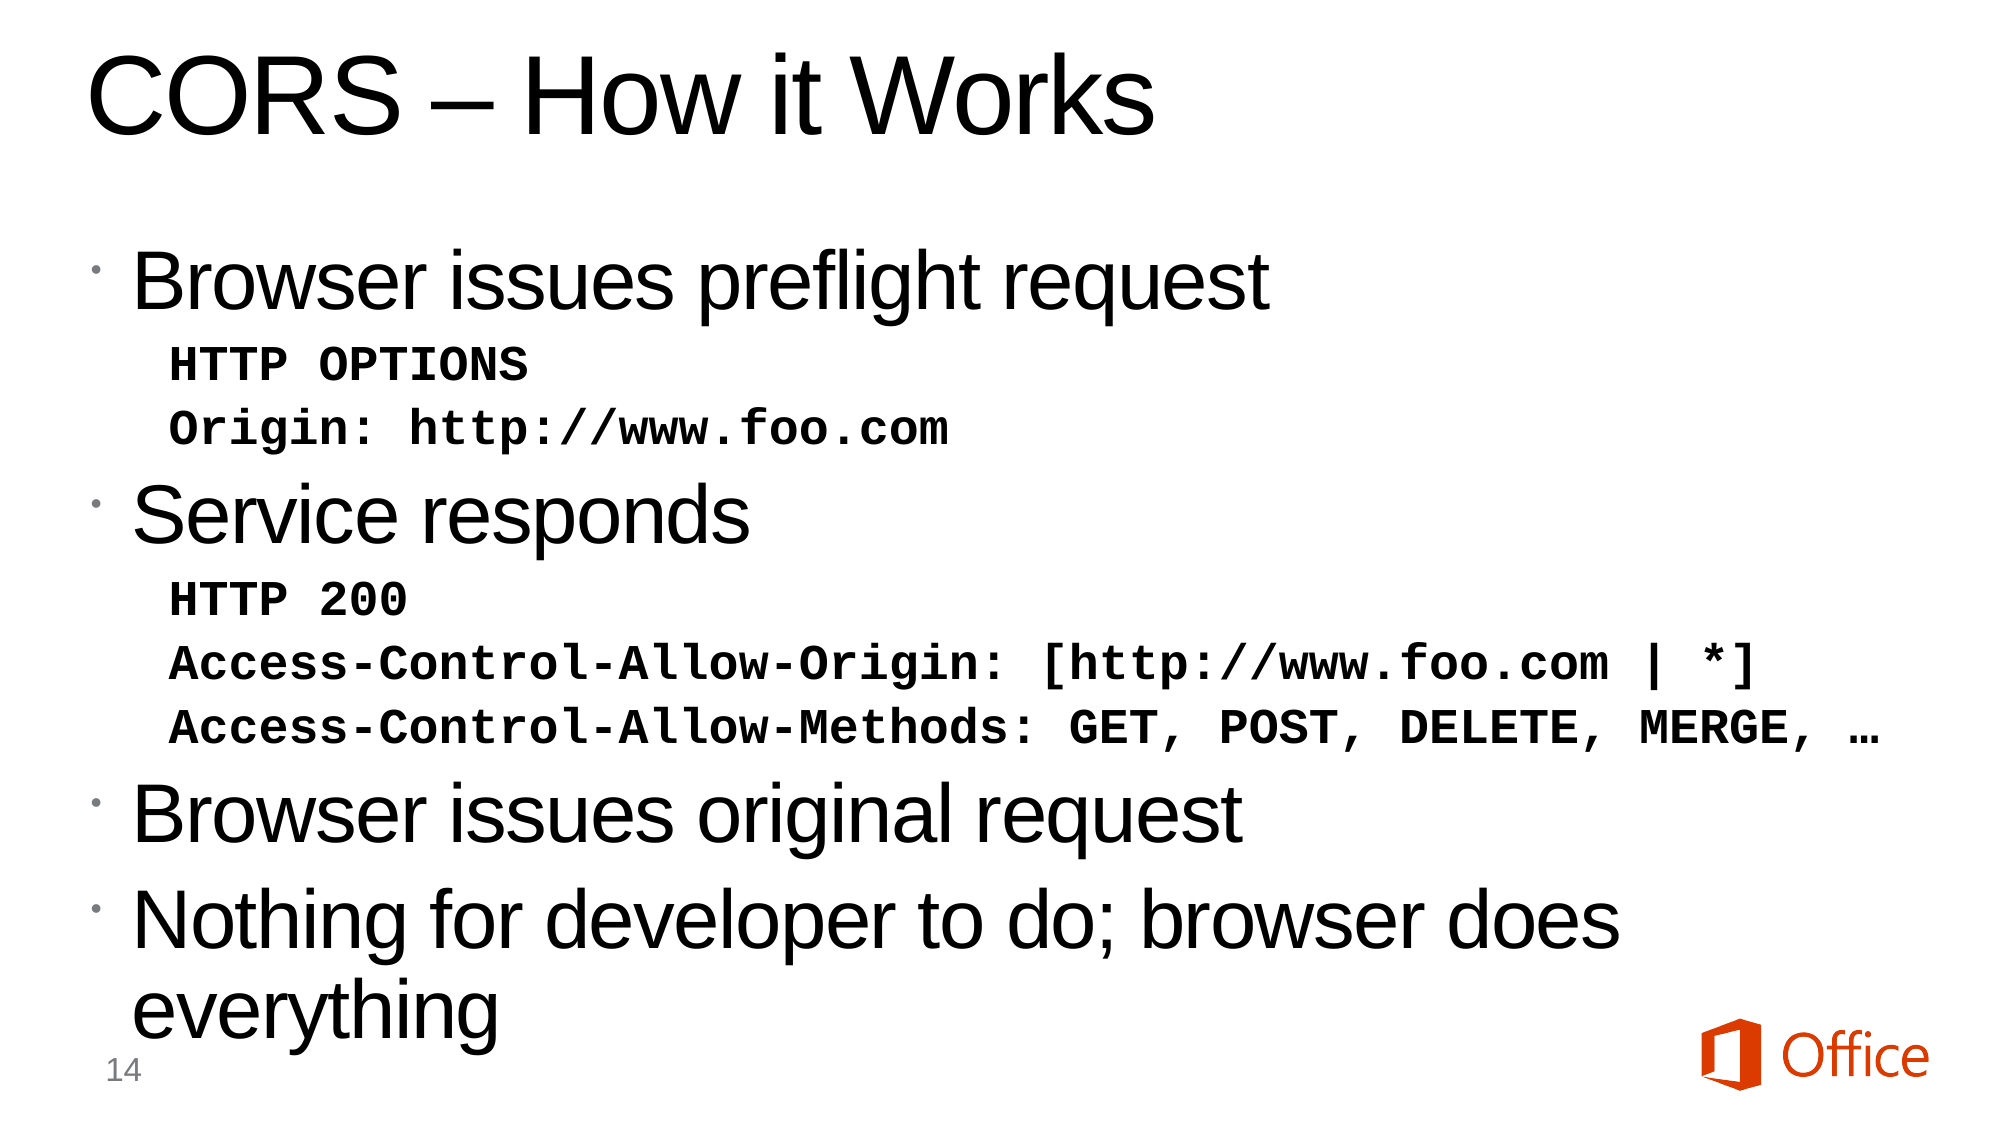

# CORS – How it Works
Browser issues preflight request
HTTP OPTIONS
Origin: http://www.foo.com
Service responds
HTTP 200
Access-Control-Allow-Origin: [http://www.foo.com | *]
Access-Control-Allow-Methods: GET, POST, DELETE, MERGE, …
Browser issues original request
Nothing for developer to do; browser does everything
14